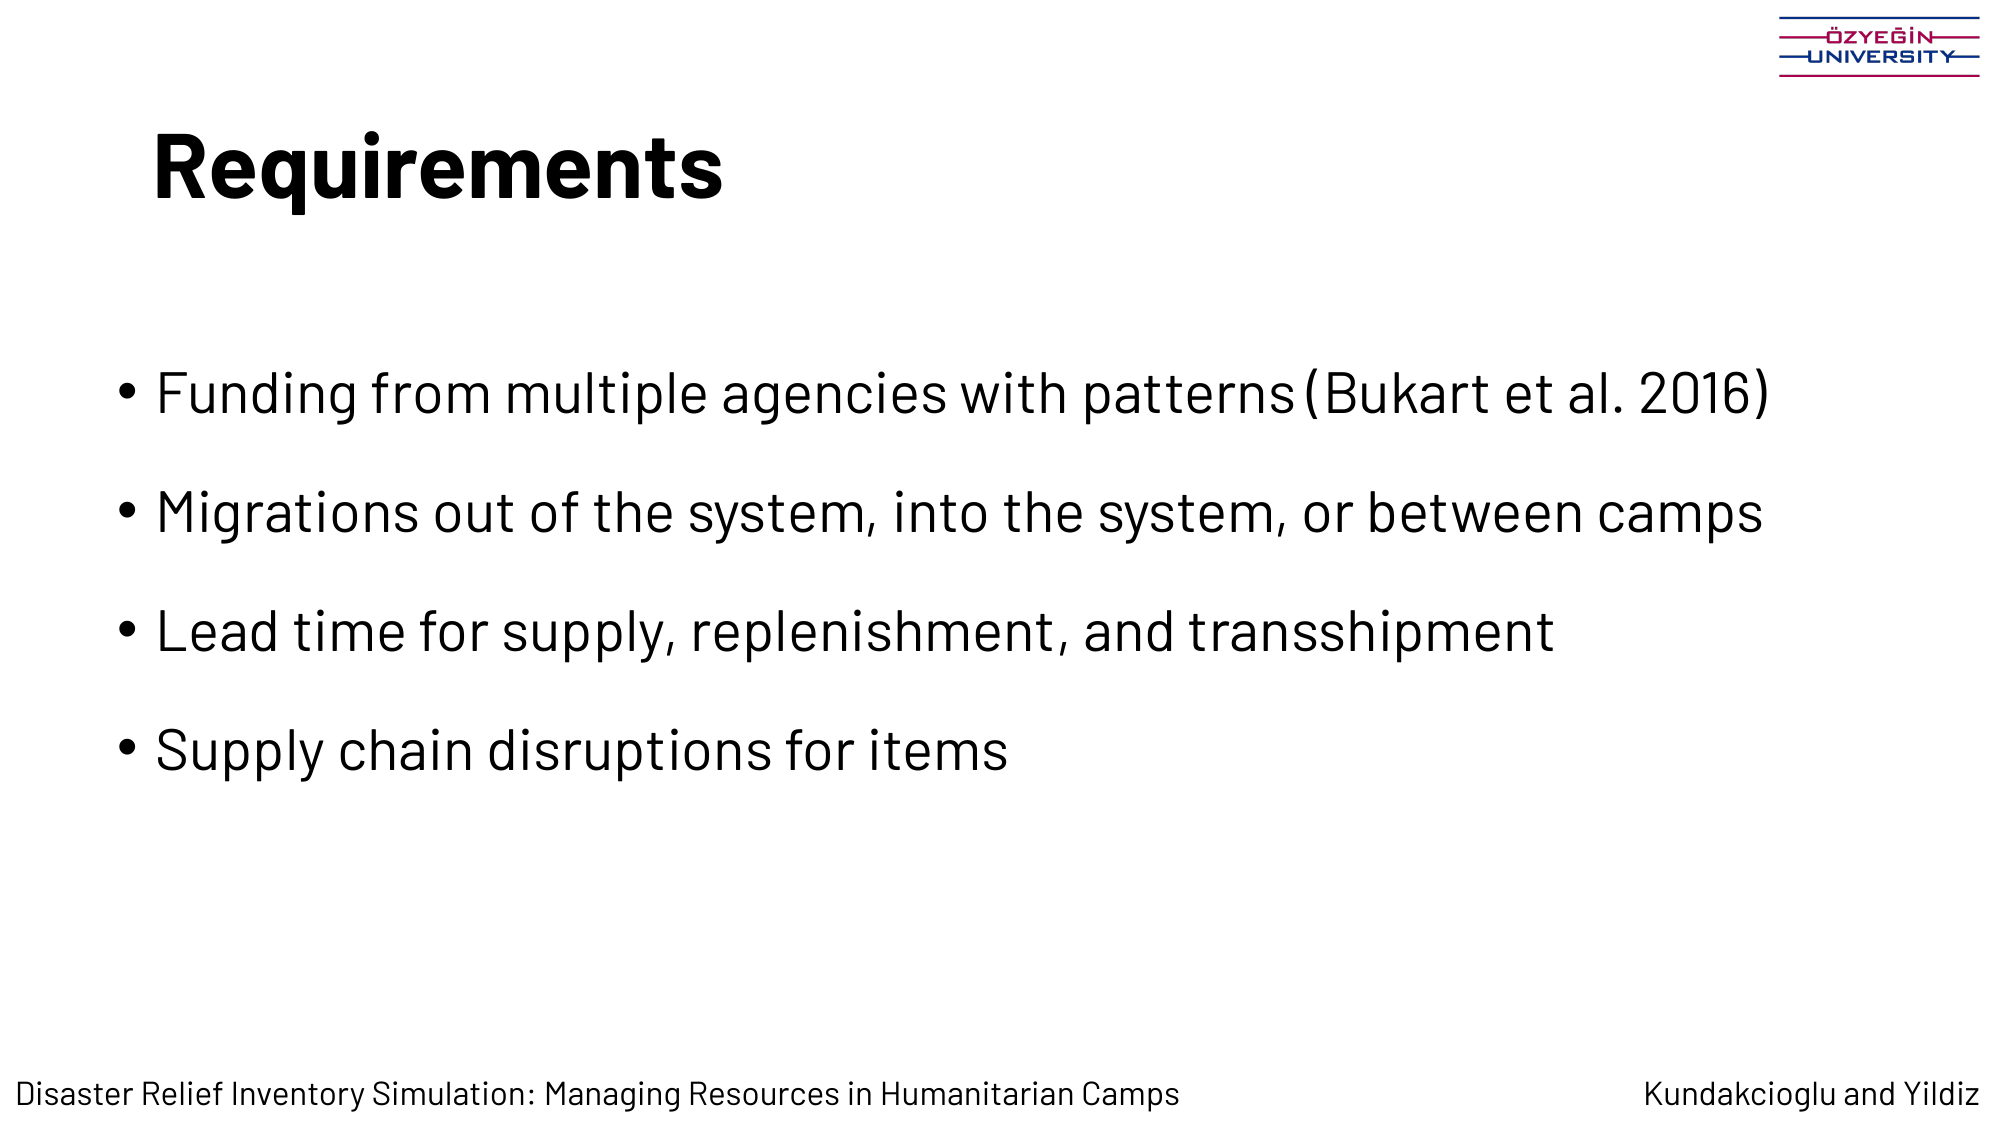

# Requirements
Funding from multiple agencies with patterns (Bukart et al. 2016)
Migrations out of the system, into the system, or between camps
Lead time for supply, replenishment, and transshipment
Supply chain disruptions for items